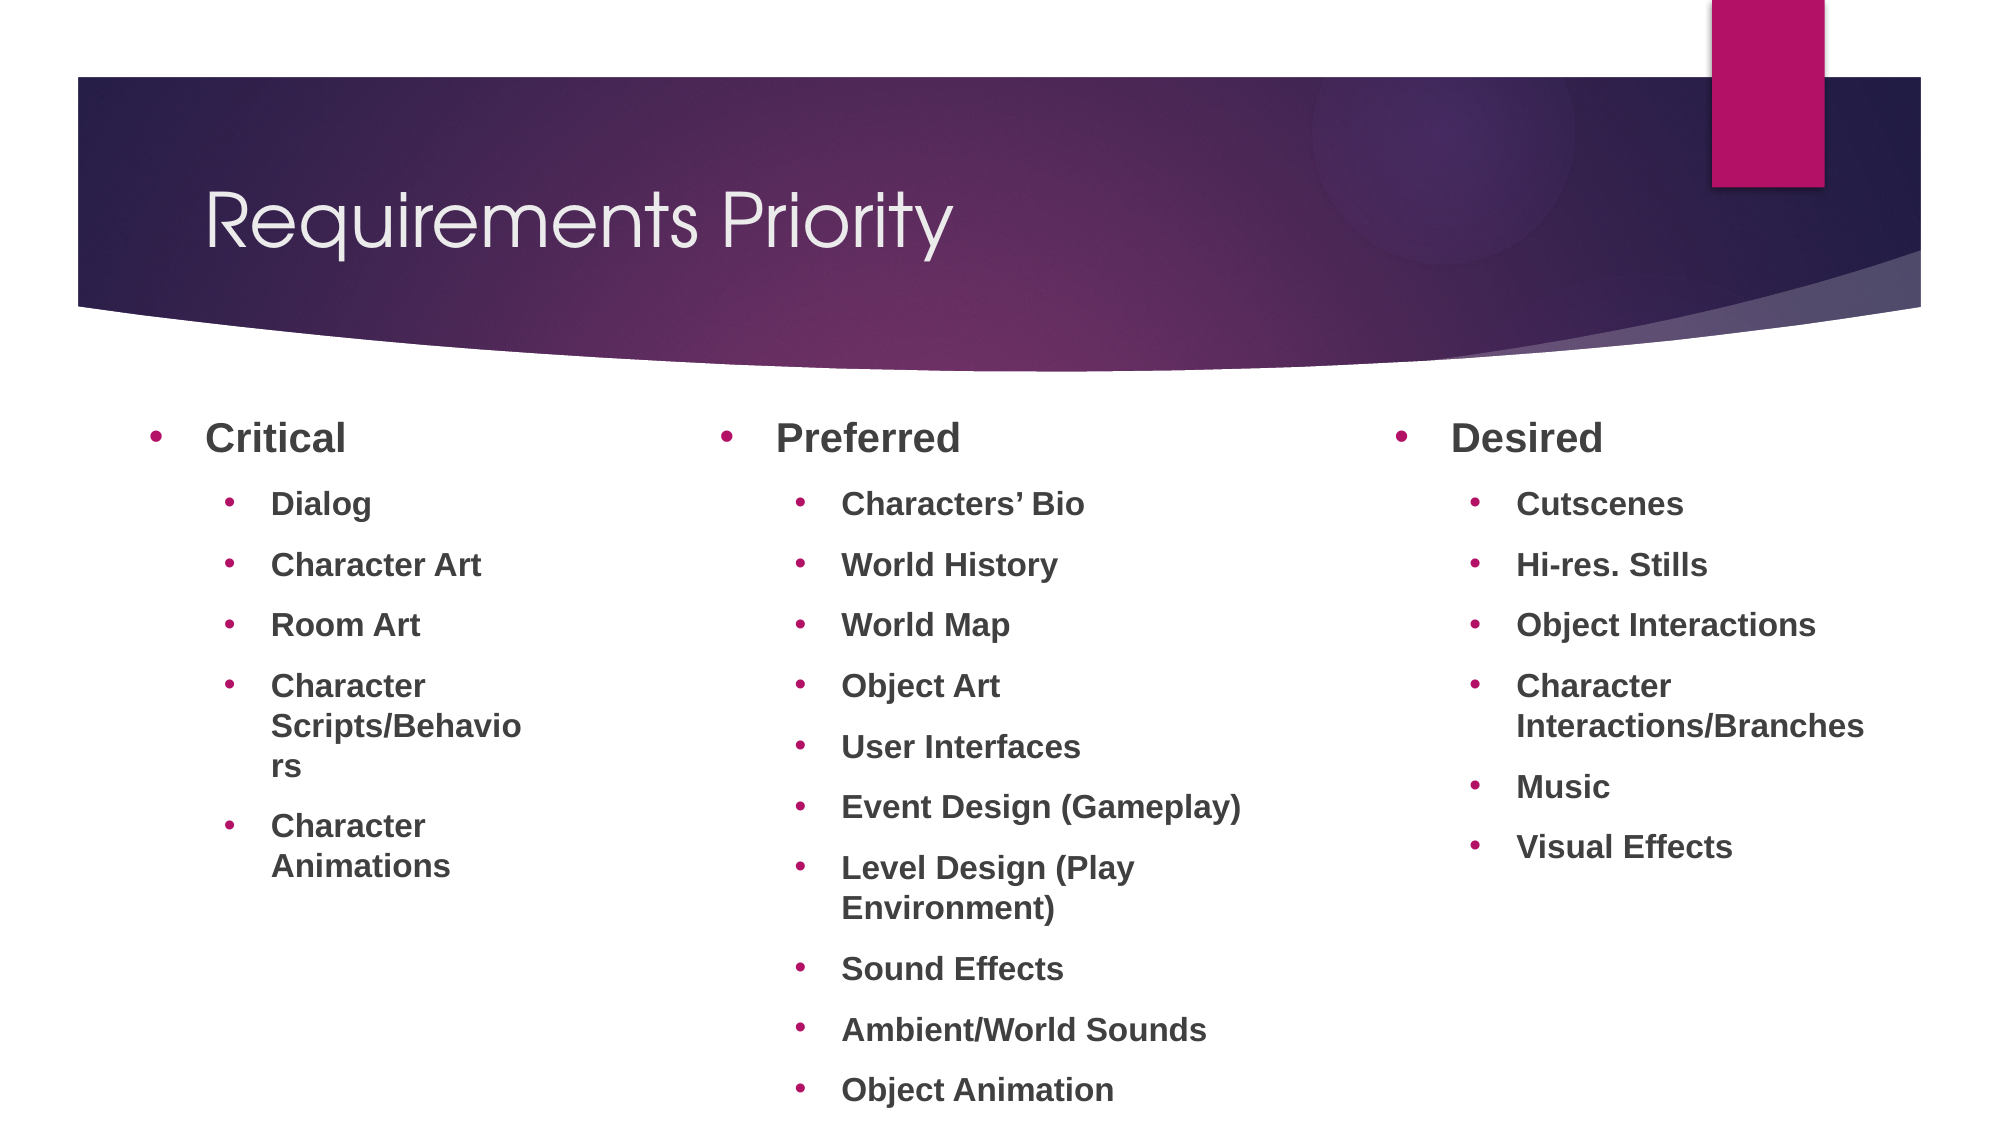

# Requirements Priority
Critical
Dialog
Character Art
Room Art
Character Scripts/Behaviors
Character Animations
Preferred
Characters’ Bio
World History
World Map
Object Art
User Interfaces
Event Design (Gameplay)
Level Design (Play Environment)
Sound Effects
Ambient/World Sounds
Object Animation
Desired
Cutscenes
Hi-res. Stills
Object Interactions
Character Interactions/Branches
Music
Visual Effects